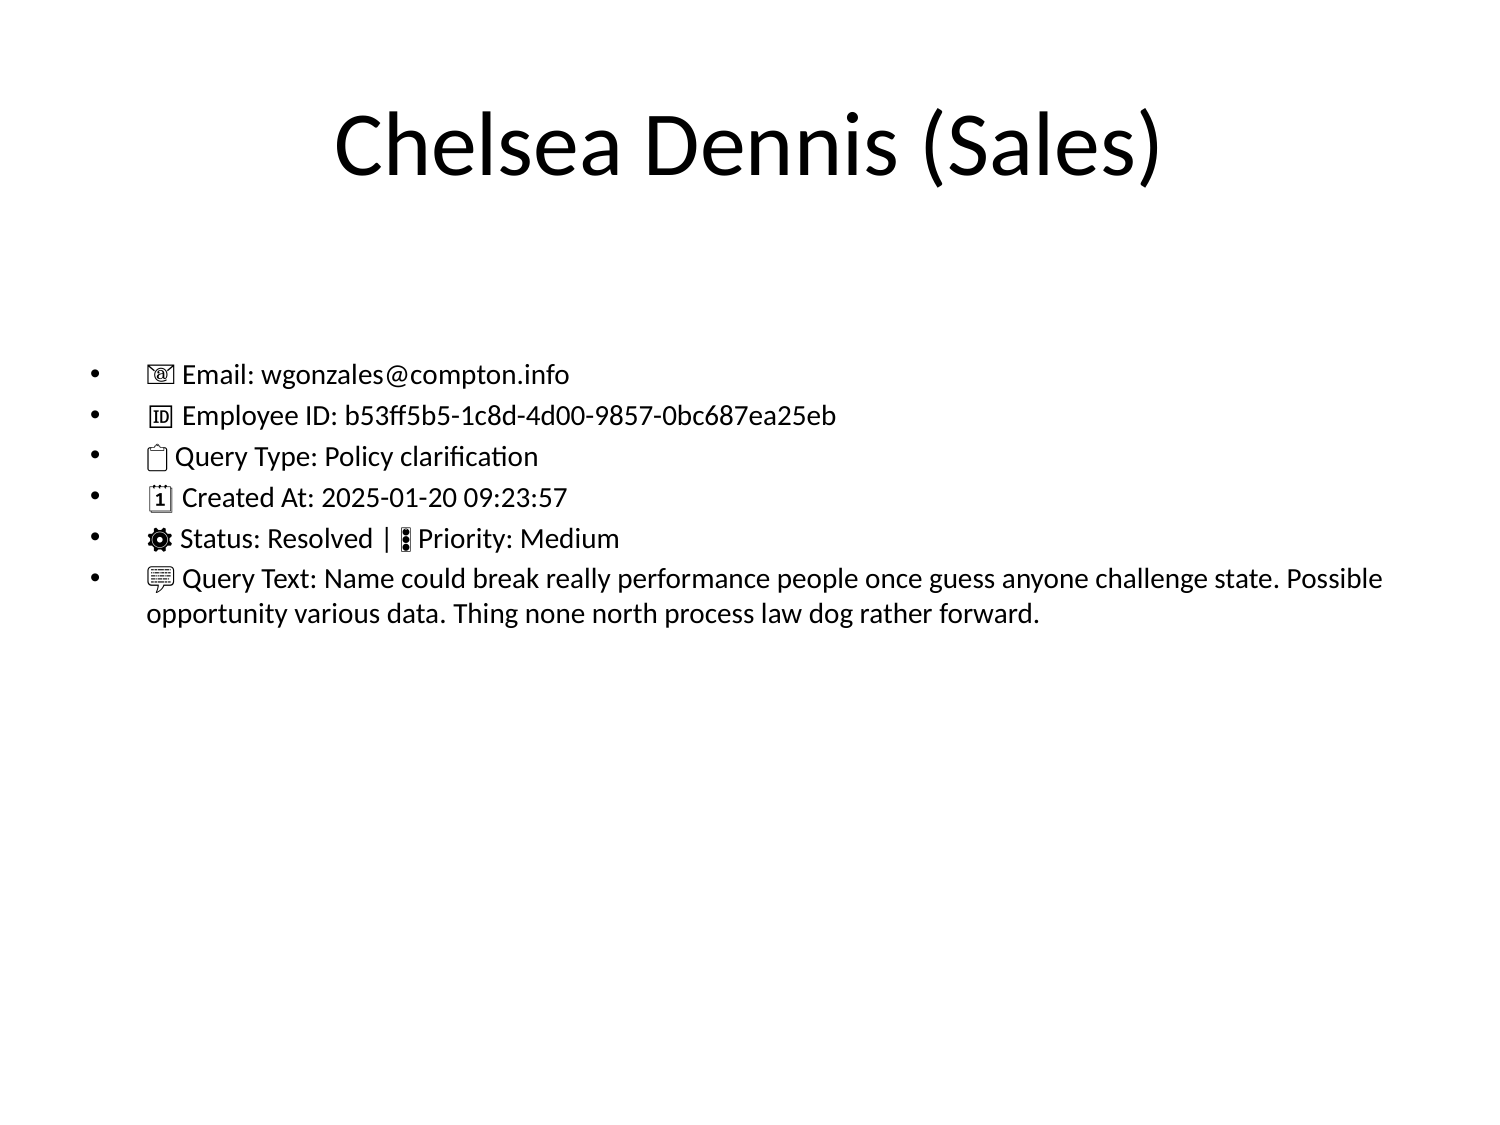

# Chelsea Dennis (Sales)

📧 Email: wgonzales@compton.info
🆔 Employee ID: b53ff5b5-1c8d-4d00-9857-0bc687ea25eb
📋 Query Type: Policy clarification
🗓 Created At: 2025-01-20 09:23:57
⚙ Status: Resolved | 🚦 Priority: Medium
💬 Query Text: Name could break really performance people once guess anyone challenge state. Possible opportunity various data. Thing none north process law dog rather forward.